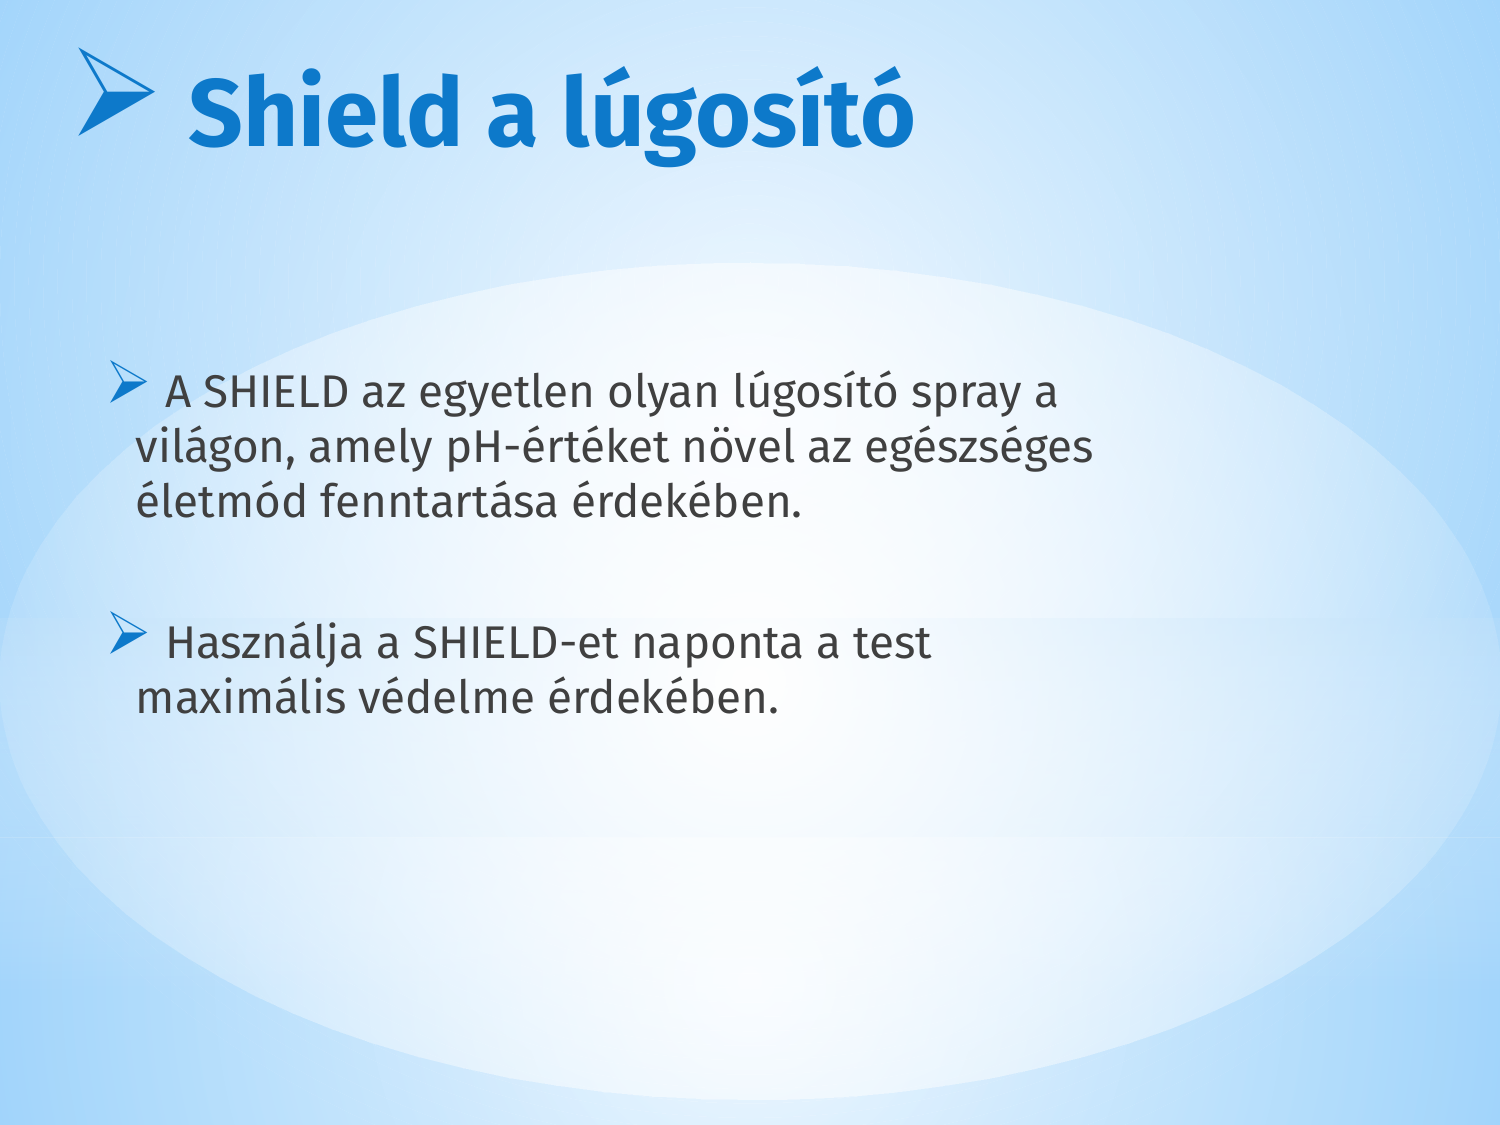

Shield a lúgosító
 A SHIELD az egyetlen olyan lúgosító spray a világon, amely pH-értéket növel az egészséges életmód fenntartása érdekében.

 Használja a SHIELD-et naponta a test maximális védelme érdekében.